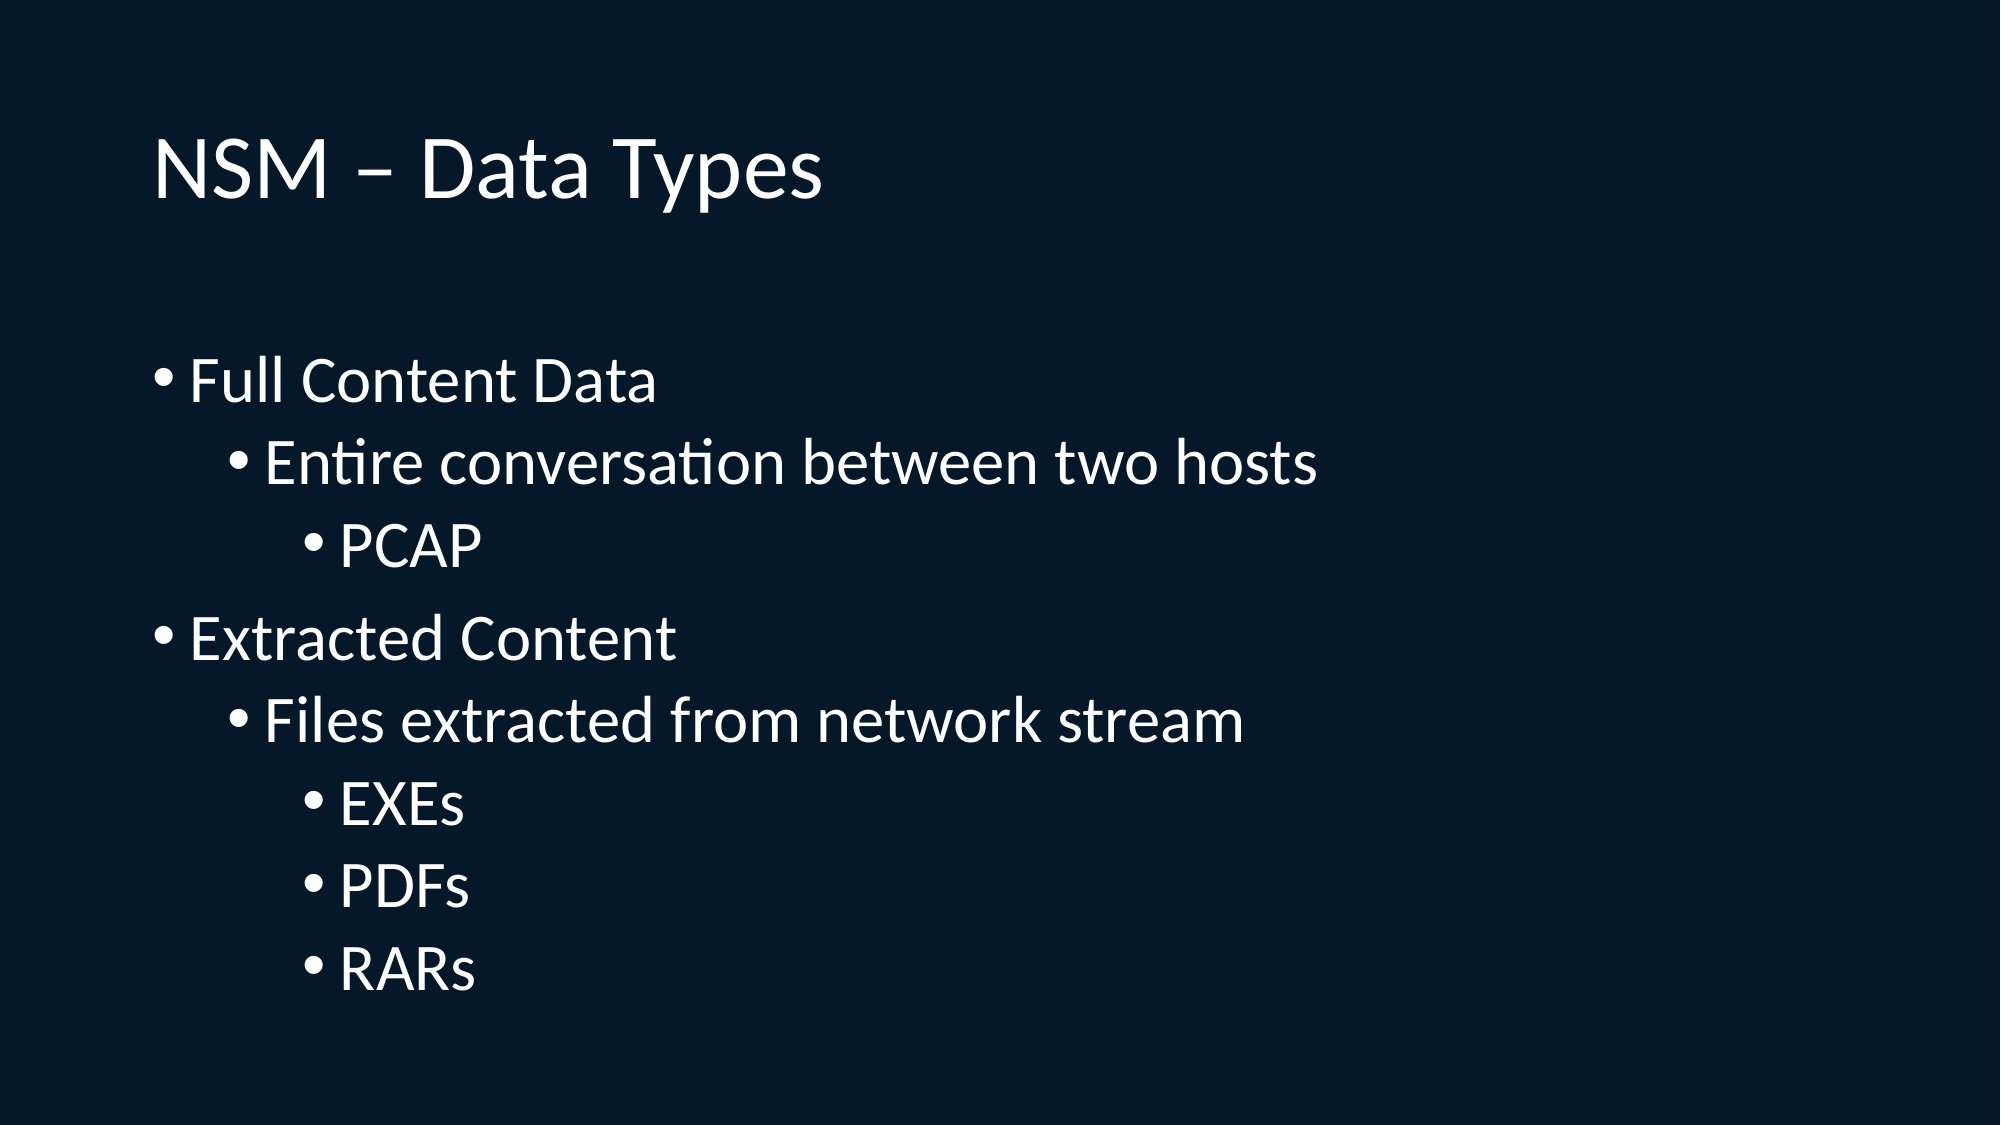

# NSM – Data Types
Full Content Data
Entire conversation between two hosts
PCAP
Extracted Content
Files extracted from network stream
EXEs
PDFs
RARs